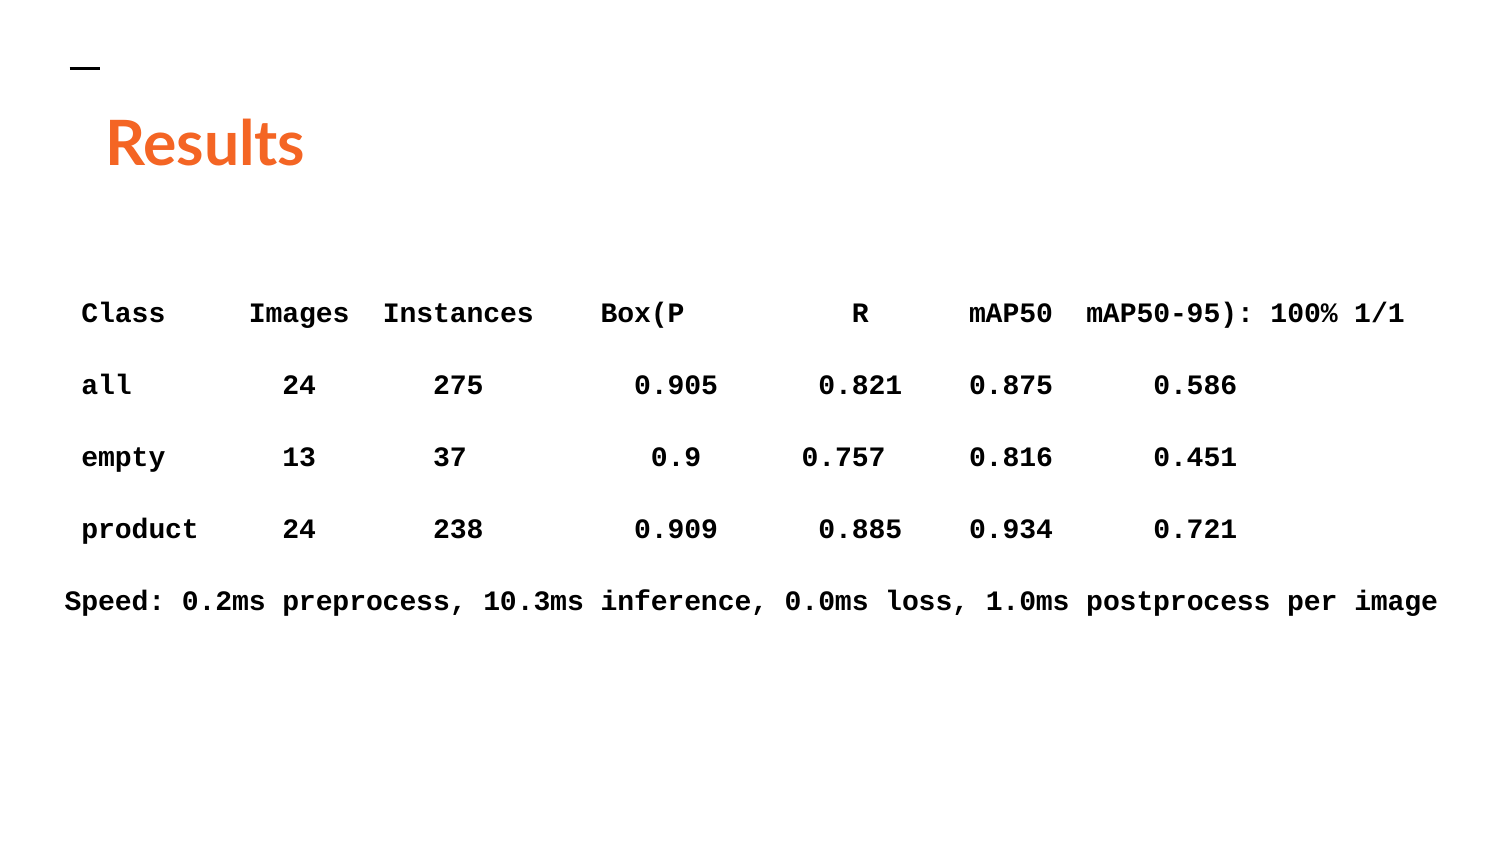

Results

 Class     Images  Instances    Box(P          R      mAP50  mAP50-95): 100% 1/1
 all         24       275         0.905      0.821    0.875      0.586
 empty       13       37           0.9      0.757     0.816      0.451
 product     24       238         0.909      0.885    0.934      0.721
Speed: 0.2ms preprocess, 10.3ms inference, 0.0ms loss, 1.0ms postprocess per image